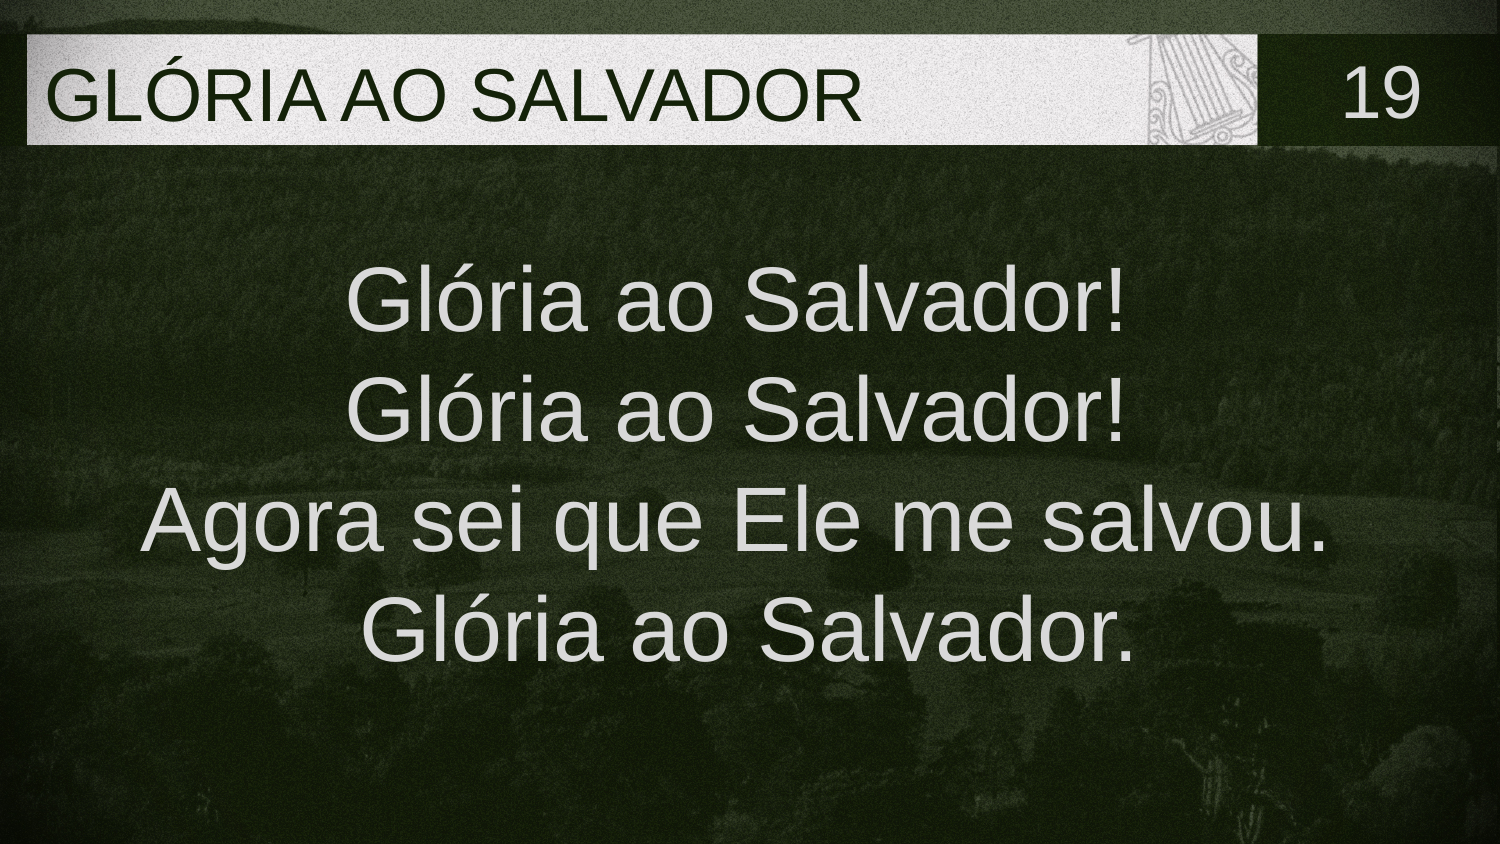

# GLÓRIA AO SALVADOR
19
Glória ao Salvador!
Glória ao Salvador!
Agora sei que Ele me salvou.
Glória ao Salvador.